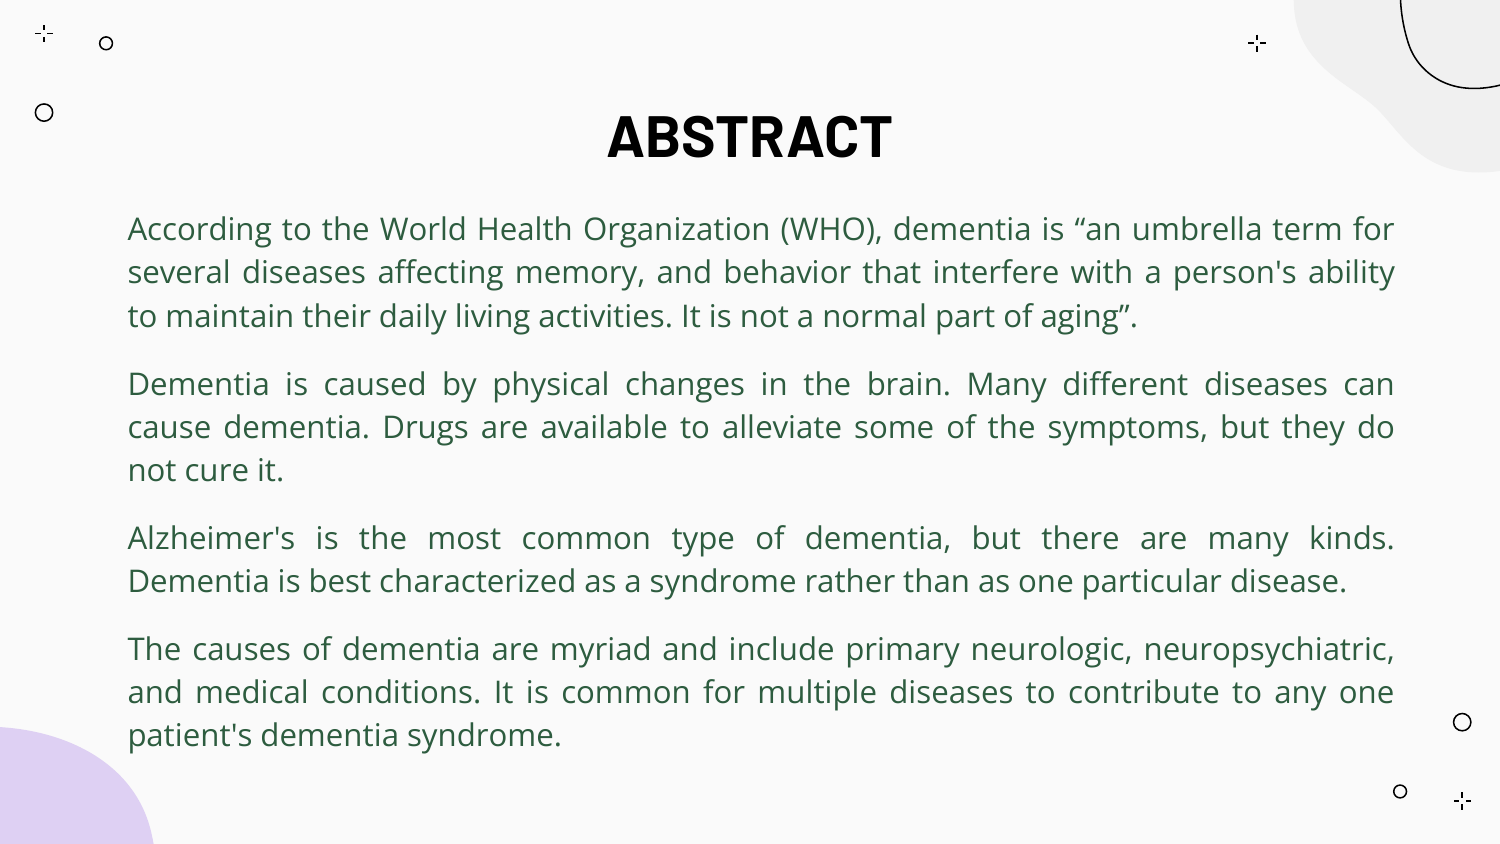

# ABSTRACT
According to the World Health Organization (WHO), dementia is “an umbrella term for several diseases affecting memory, and behavior that interfere with a person's ability to maintain their daily living activities. It is not a normal part of aging”.
Dementia is caused by physical changes in the brain. Many different diseases can cause dementia. Drugs are available to alleviate some of the symptoms, but they do not cure it.
Alzheimer's is the most common type of dementia, but there are many kinds. Dementia is best characterized as a syndrome rather than as one particular disease.
The causes of dementia are myriad and include primary neurologic, neuropsychiatric, and medical conditions. It is common for multiple diseases to contribute to any one patient's dementia syndrome.